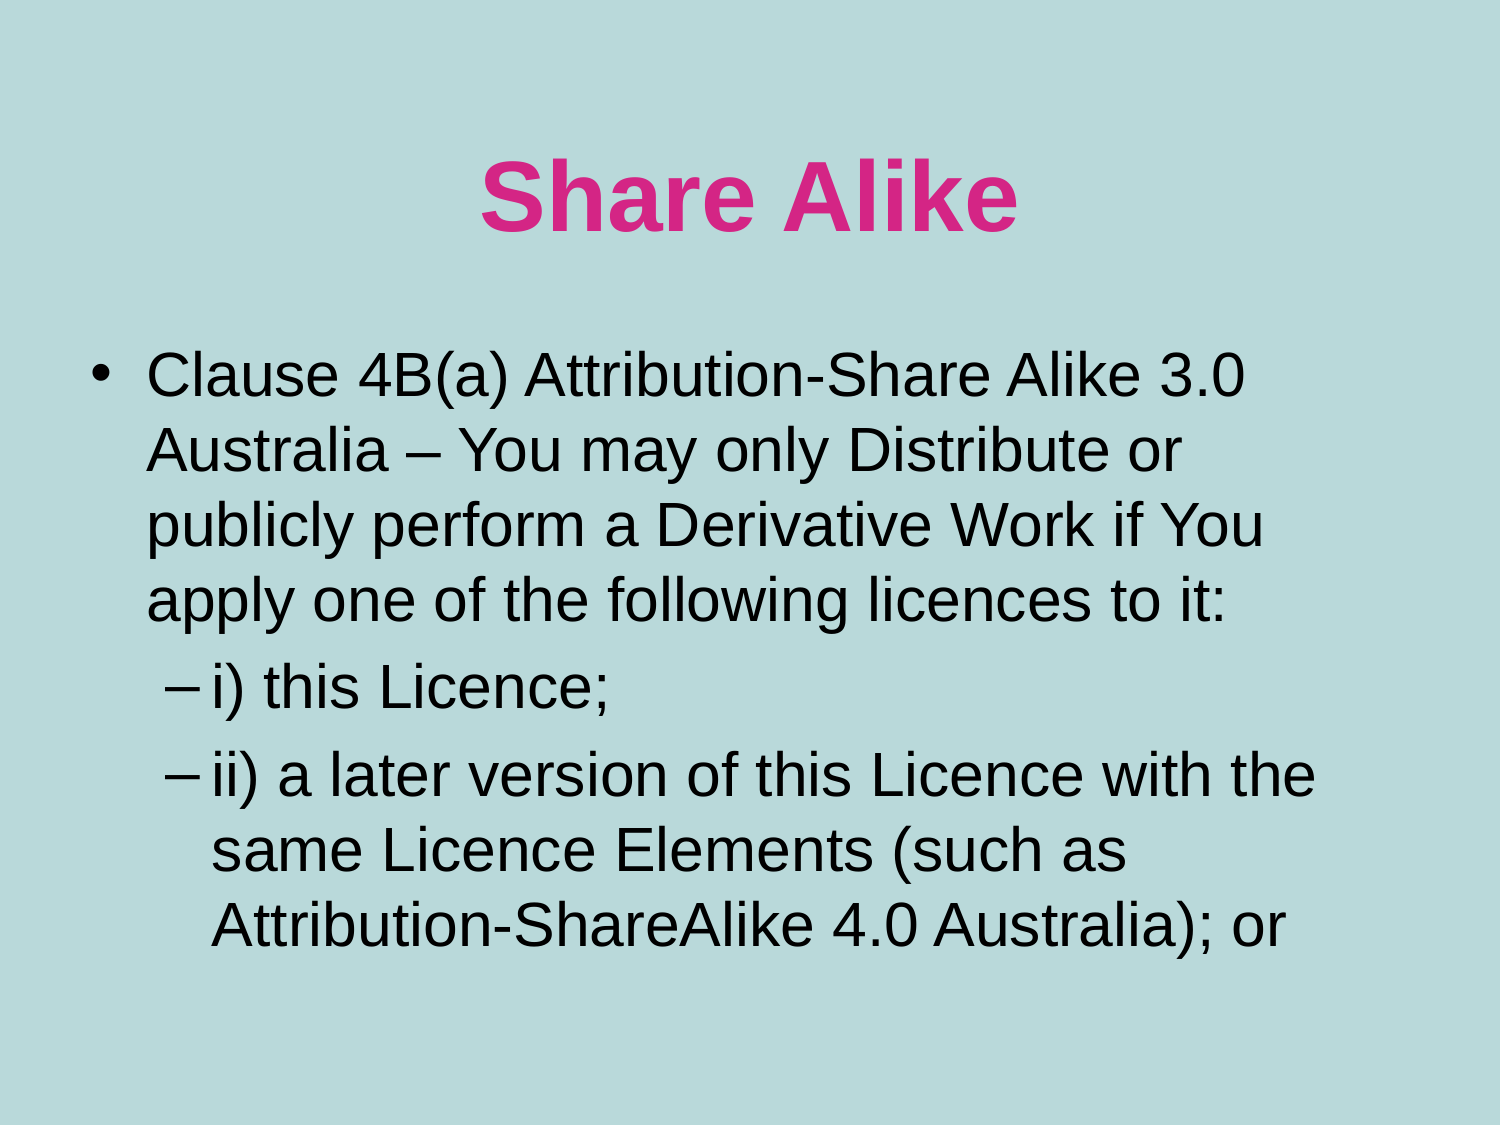

# Share Alike
Clause 4B(a) Attribution-Share Alike 3.0 Australia – You may only Distribute or publicly perform a Derivative Work if You apply one of the following licences to it:
i) this Licence;
ii) a later version of this Licence with the same Licence Elements (such as Attribution-ShareAlike 4.0 Australia); or